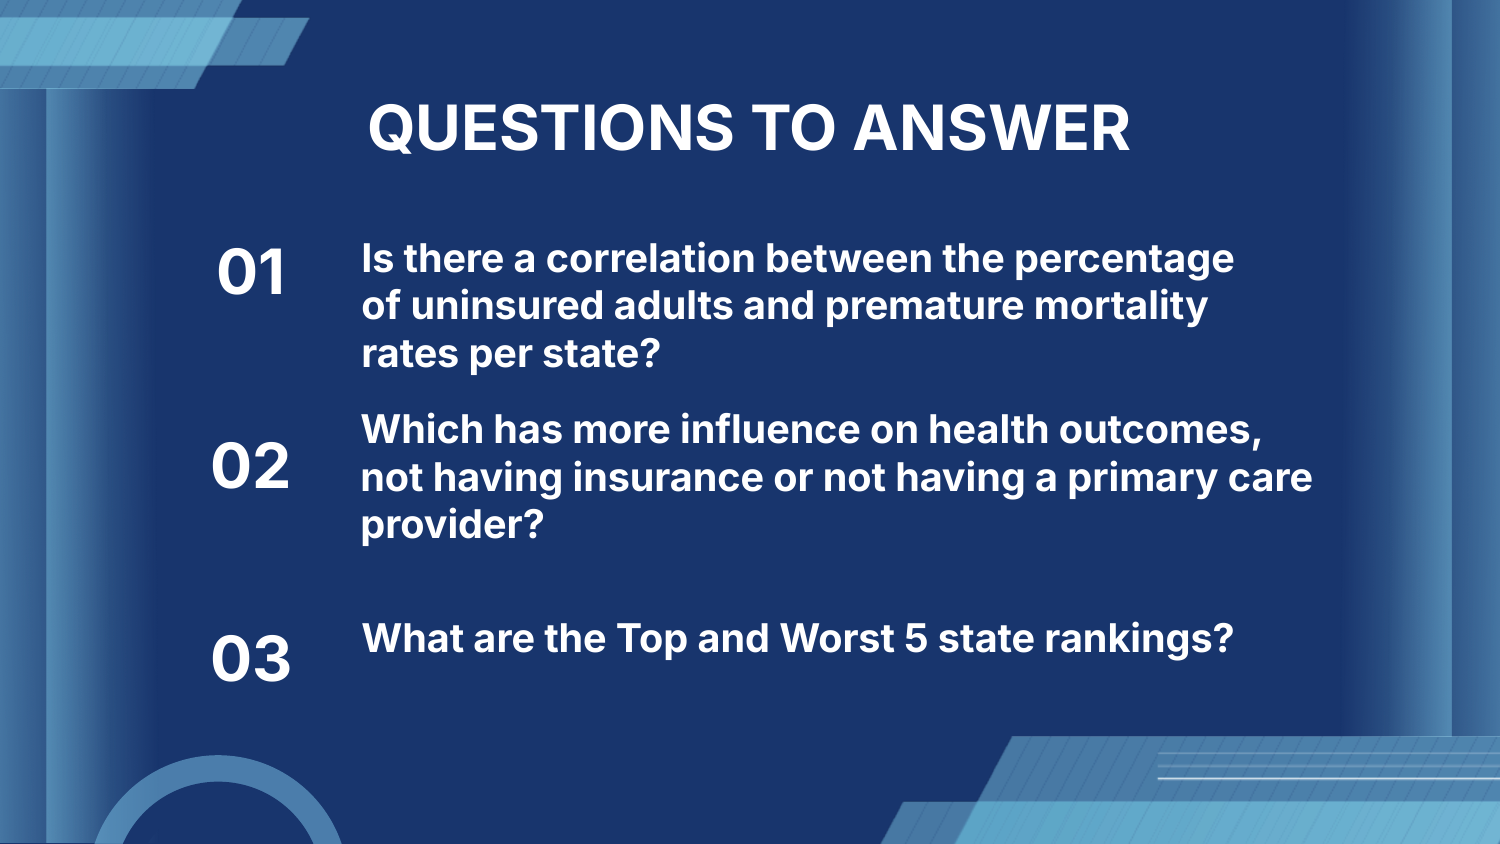

# QUESTIONS TO ANSWER
Is there a correlation between the percentage of uninsured adults and premature mortality rates per state?
01
Which has more influence on health outcomes, not having insurance or not having a primary care provider?
02
What are the Top and Worst 5 state rankings?
03